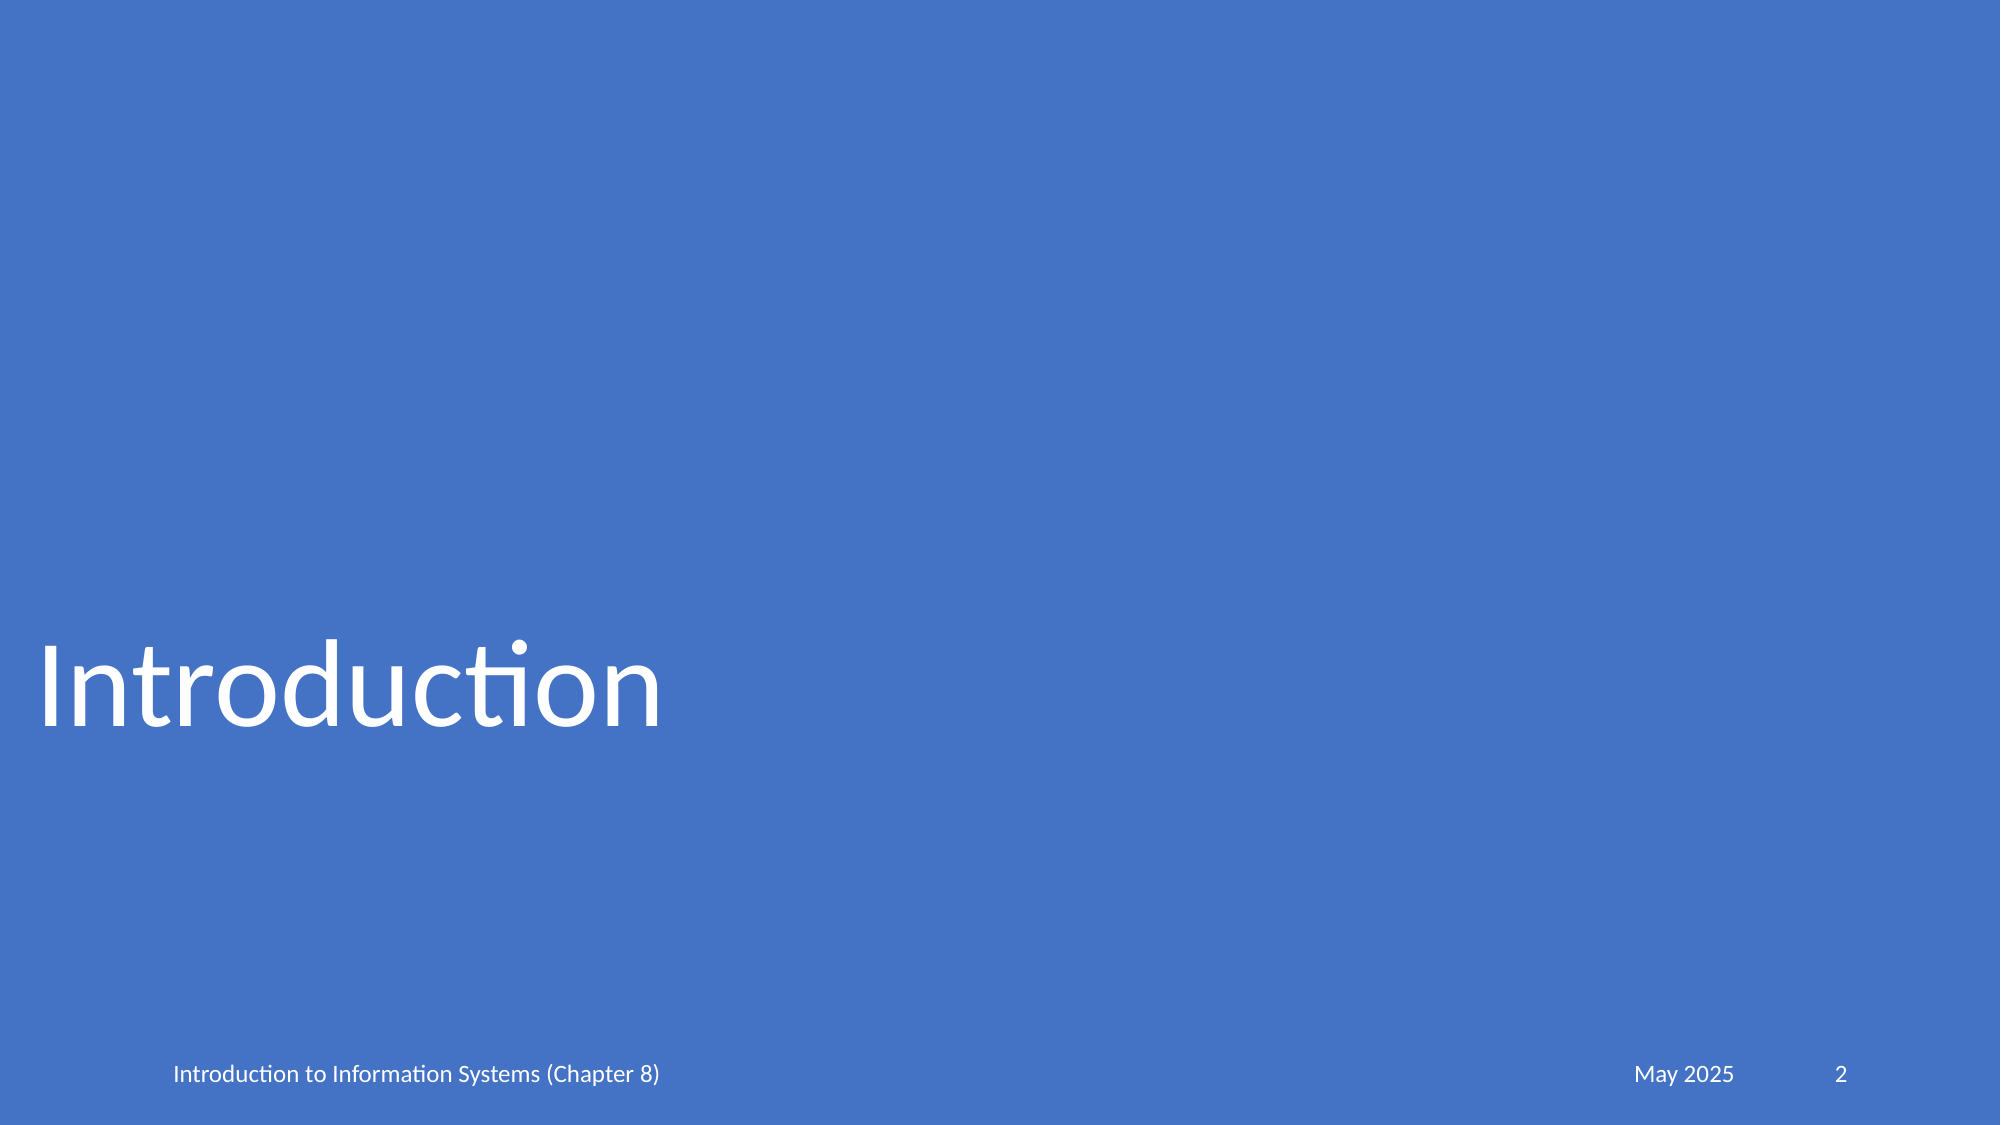

Introduction
Introduction to Information Systems (Chapter 8)
May 2025
2